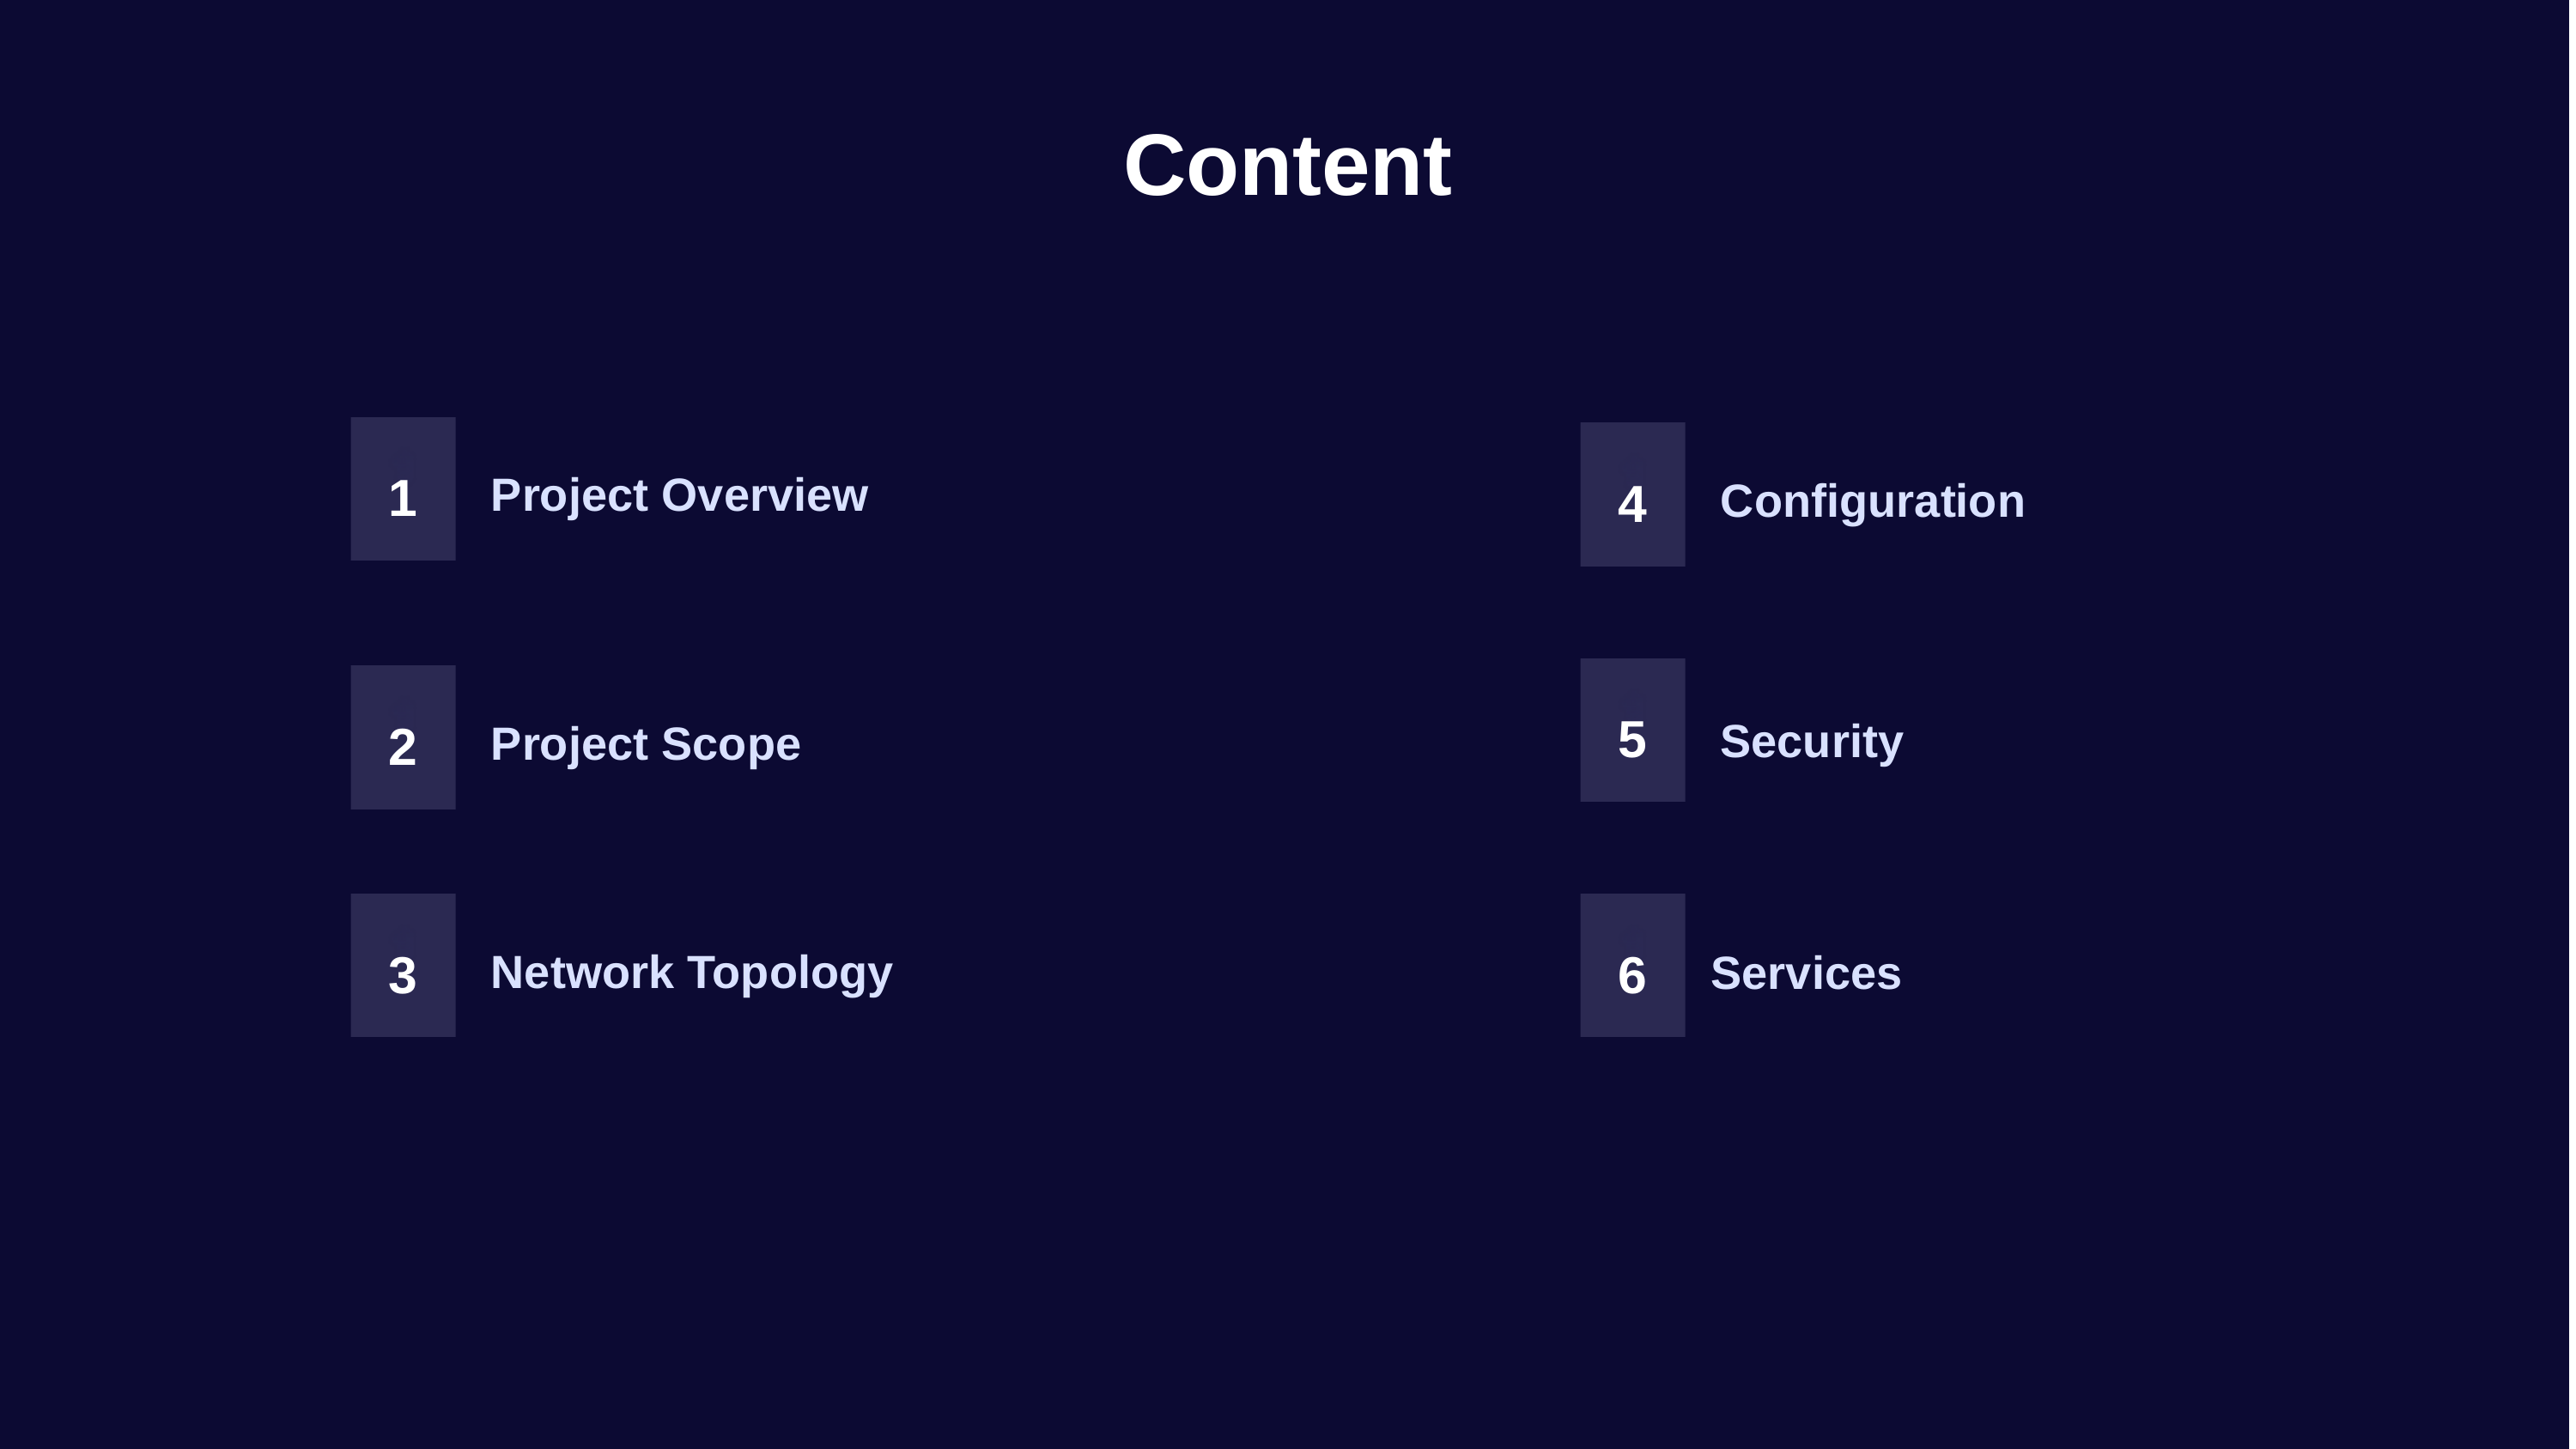

Content

1
Project Overview
4
Configuration

5
2
Security
Project Scope

3
6
Network Topology
Services